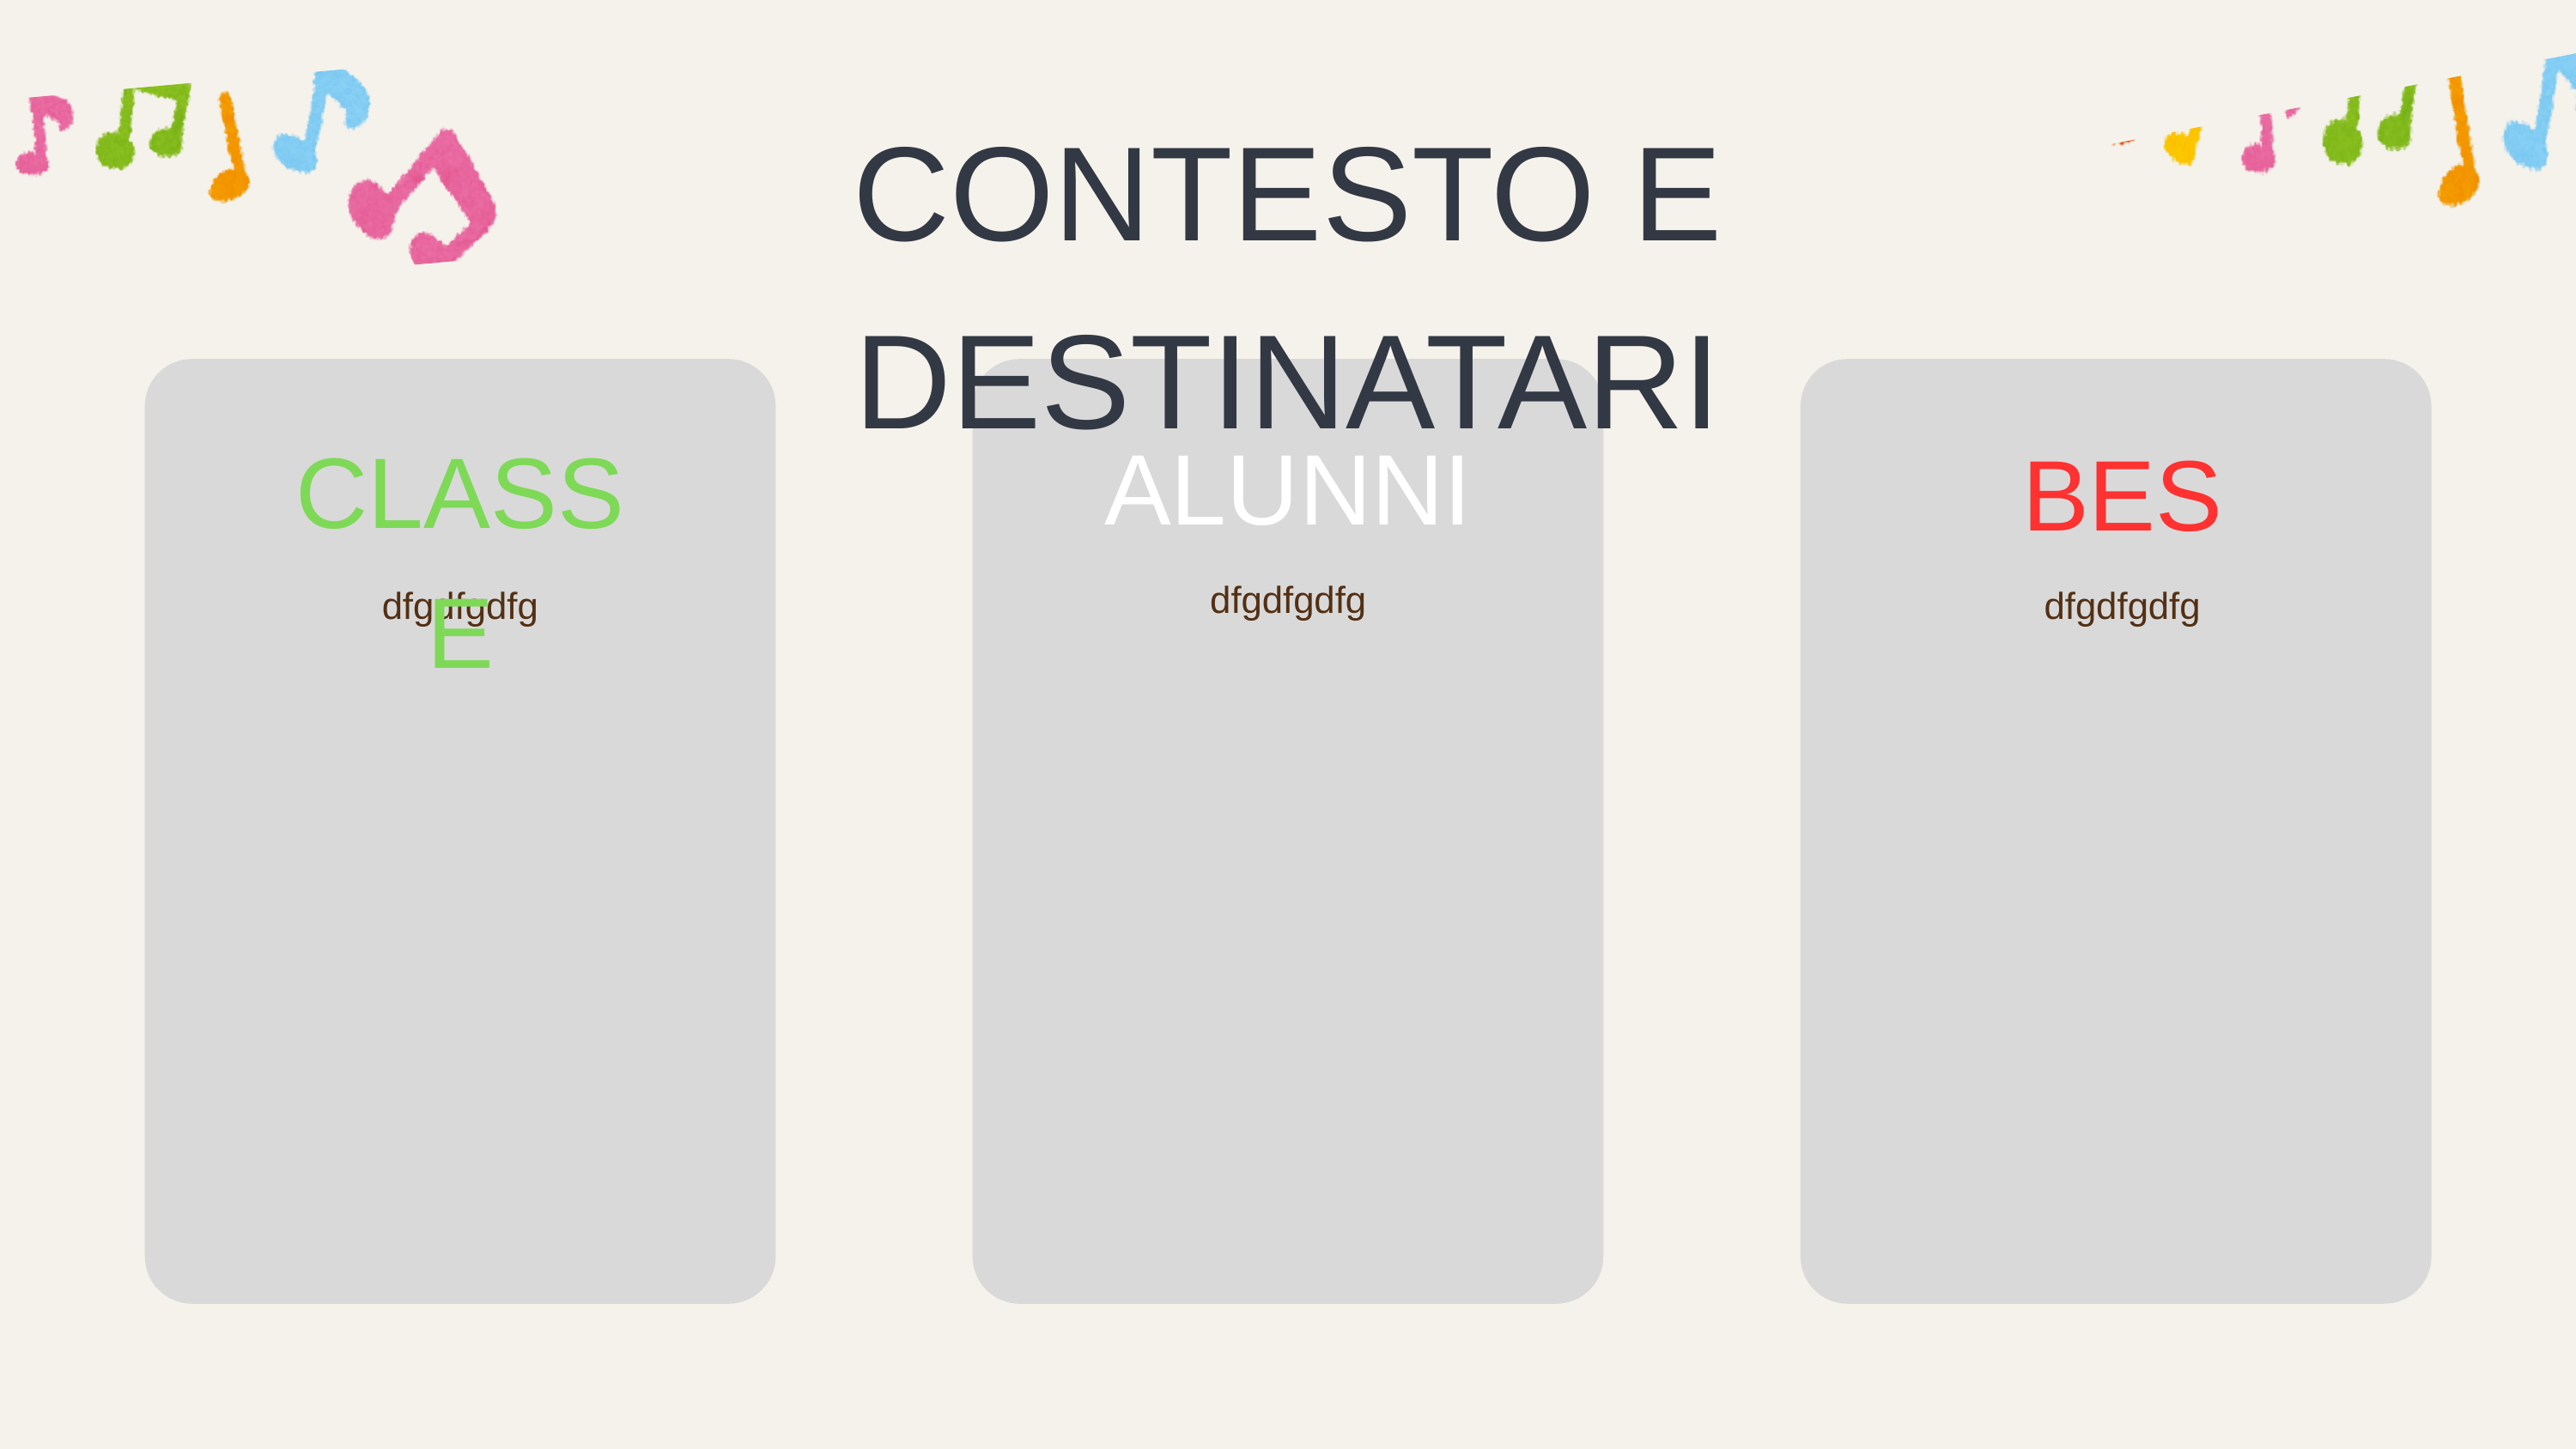

CONTESTO E DESTINATARI

ALUNNI
CLASSE
BES
dfgdfgdfg
dfgdfgdfg
dfgdfgdfg